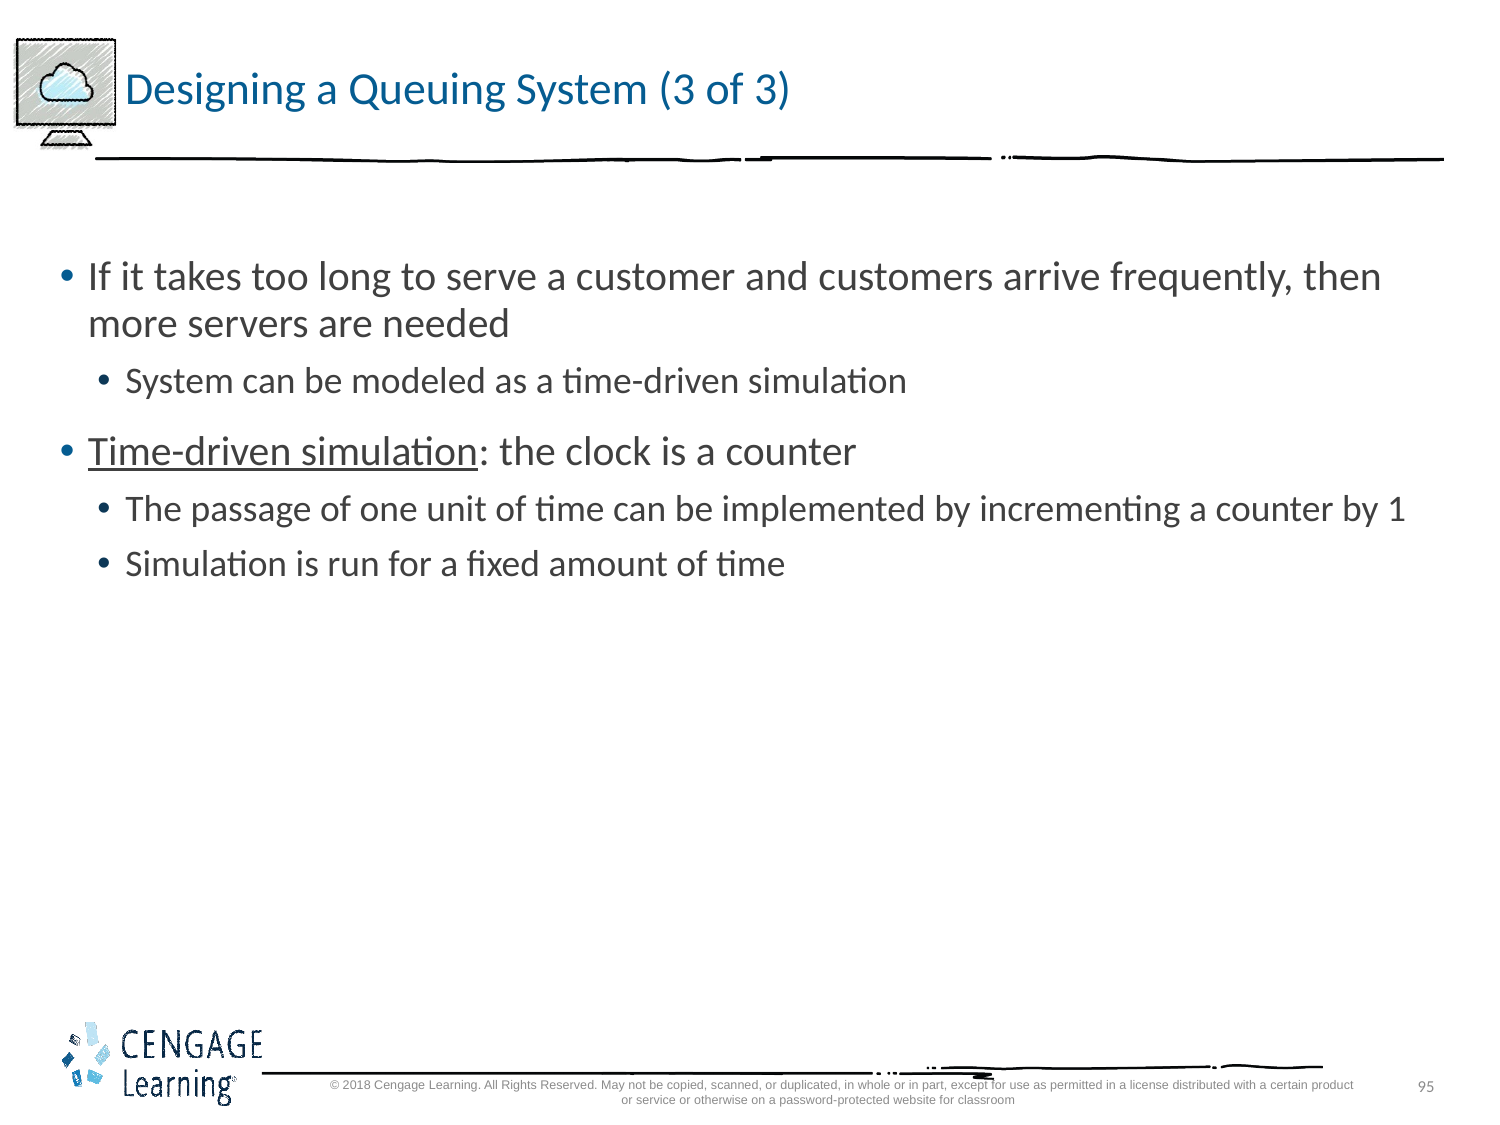

# Designing a Queuing System (3 of 3)
If it takes too long to serve a customer and customers arrive frequently, then more servers are needed
System can be modeled as a time-driven simulation
Time-driven simulation: the clock is a counter
The passage of one unit of time can be implemented by incrementing a counter by 1
Simulation is run for a fixed amount of time
C++ Pro© 2018 Cengage Learning. All Rights Reserved. May not be copied, scanned, or duplicated, in whole or in part, except for use as permitted in a license distributed with a certain product or service or otherwise on a password-protected website for classroom
gramming: From Problem Analysis to Program Design, Seventh Edition